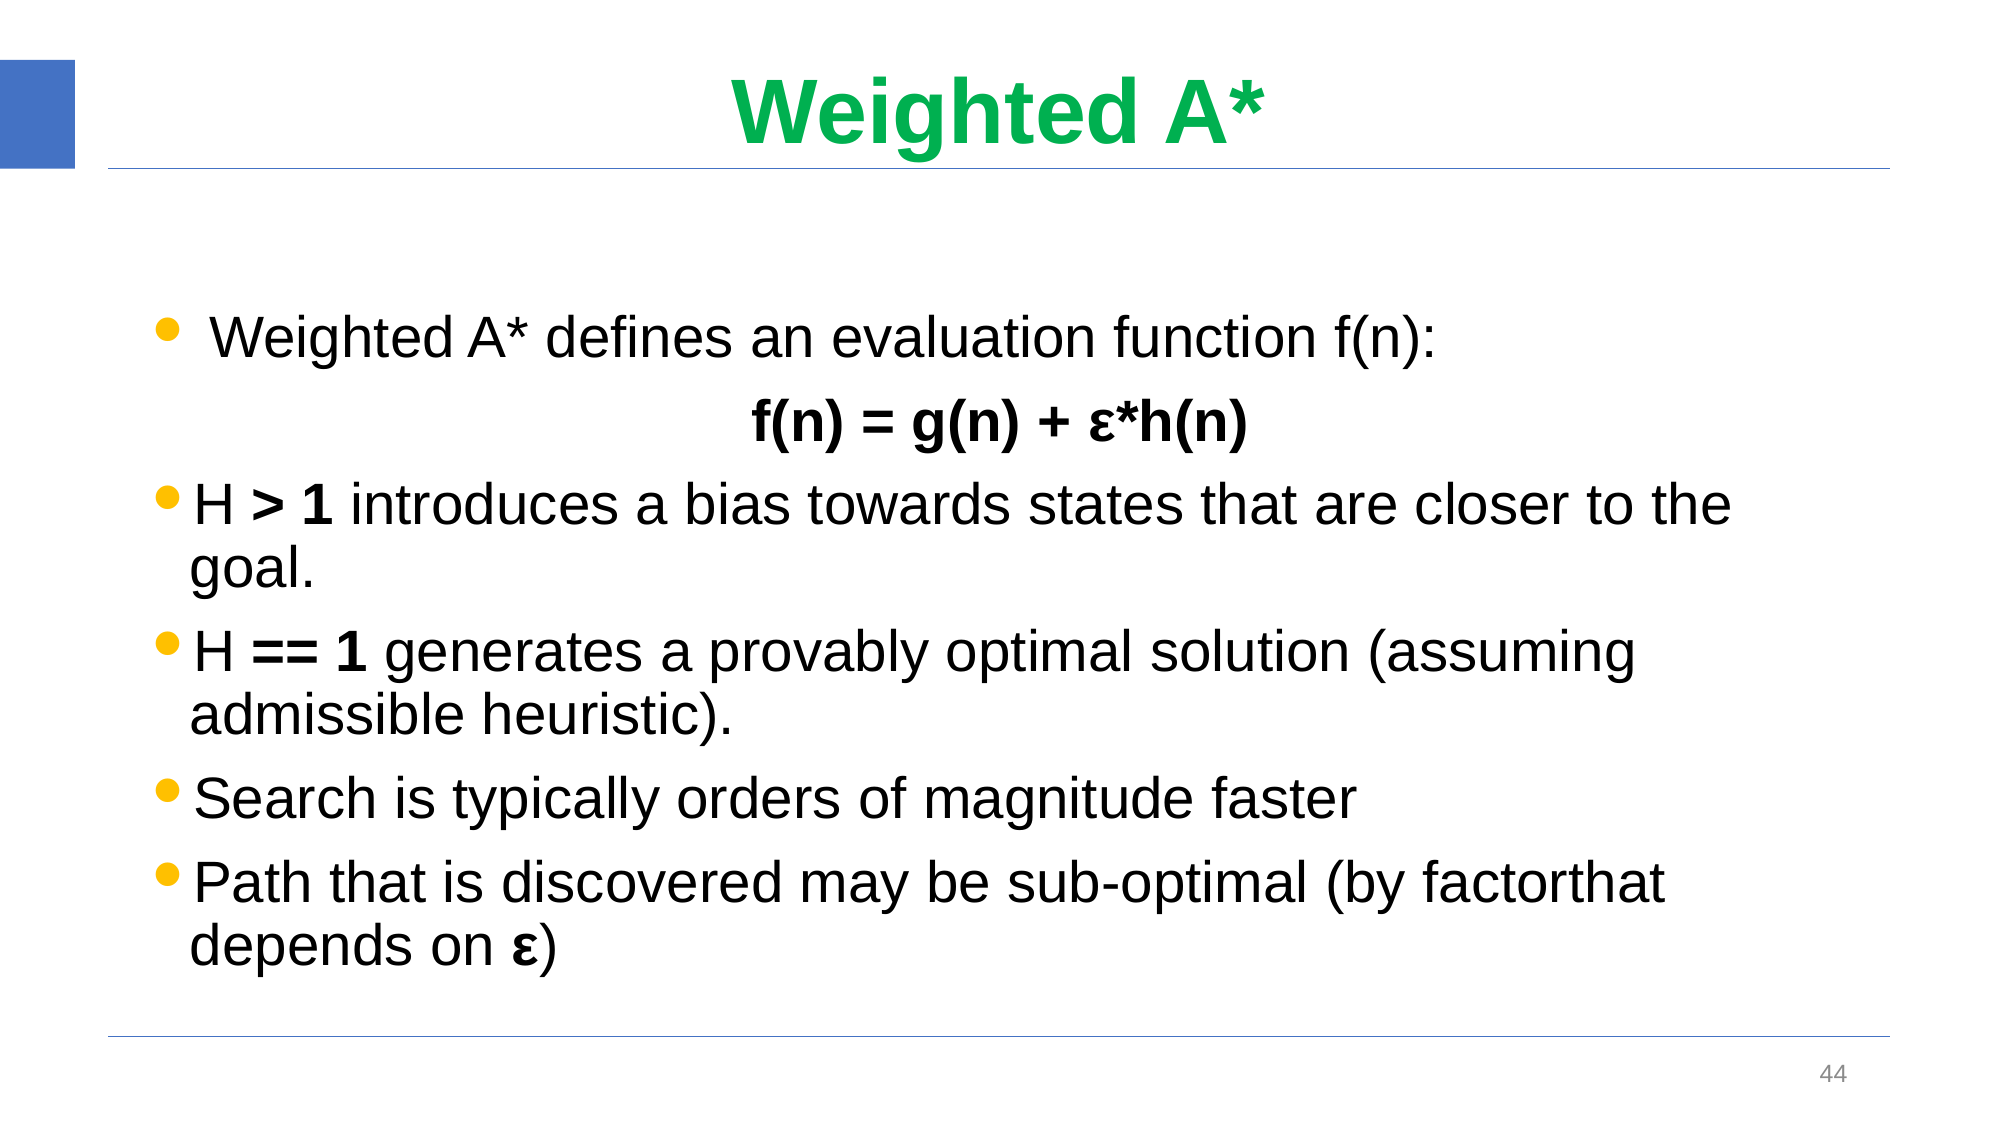

# Weighted A*
 Weighted A* defines an evaluation function f(n):
f(n) = g(n) + ε*h(n)
H > 1 introduces a bias towards states that are closer to the goal.
H == 1 generates a provably optimal solution (assuming admissible heuristic).
Search is typically orders of magnitude faster
Path that is discovered may be sub-optimal (by factorthat depends on ε)

44